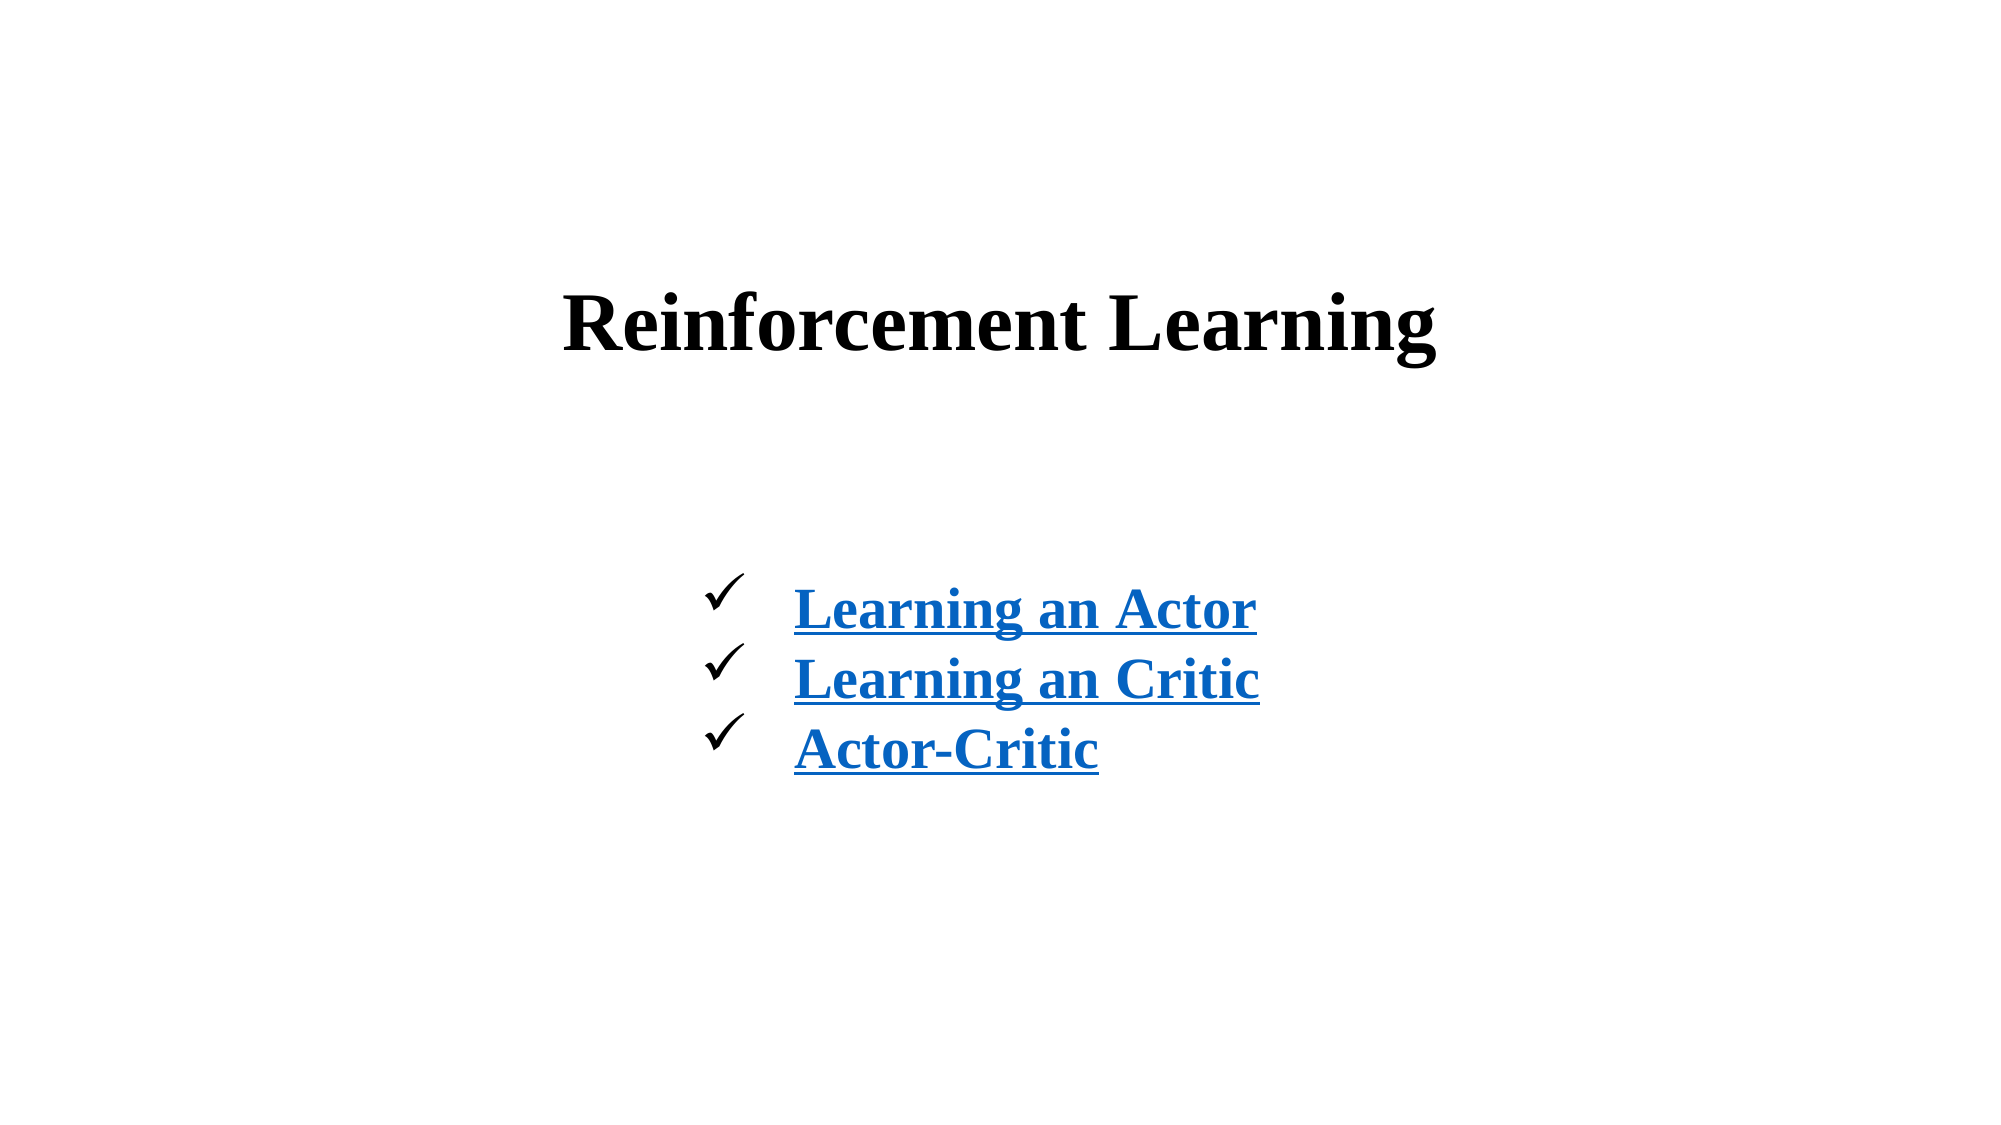

Reinforcement Learning
Learning an Actor
Learning an Critic
Actor-Critic